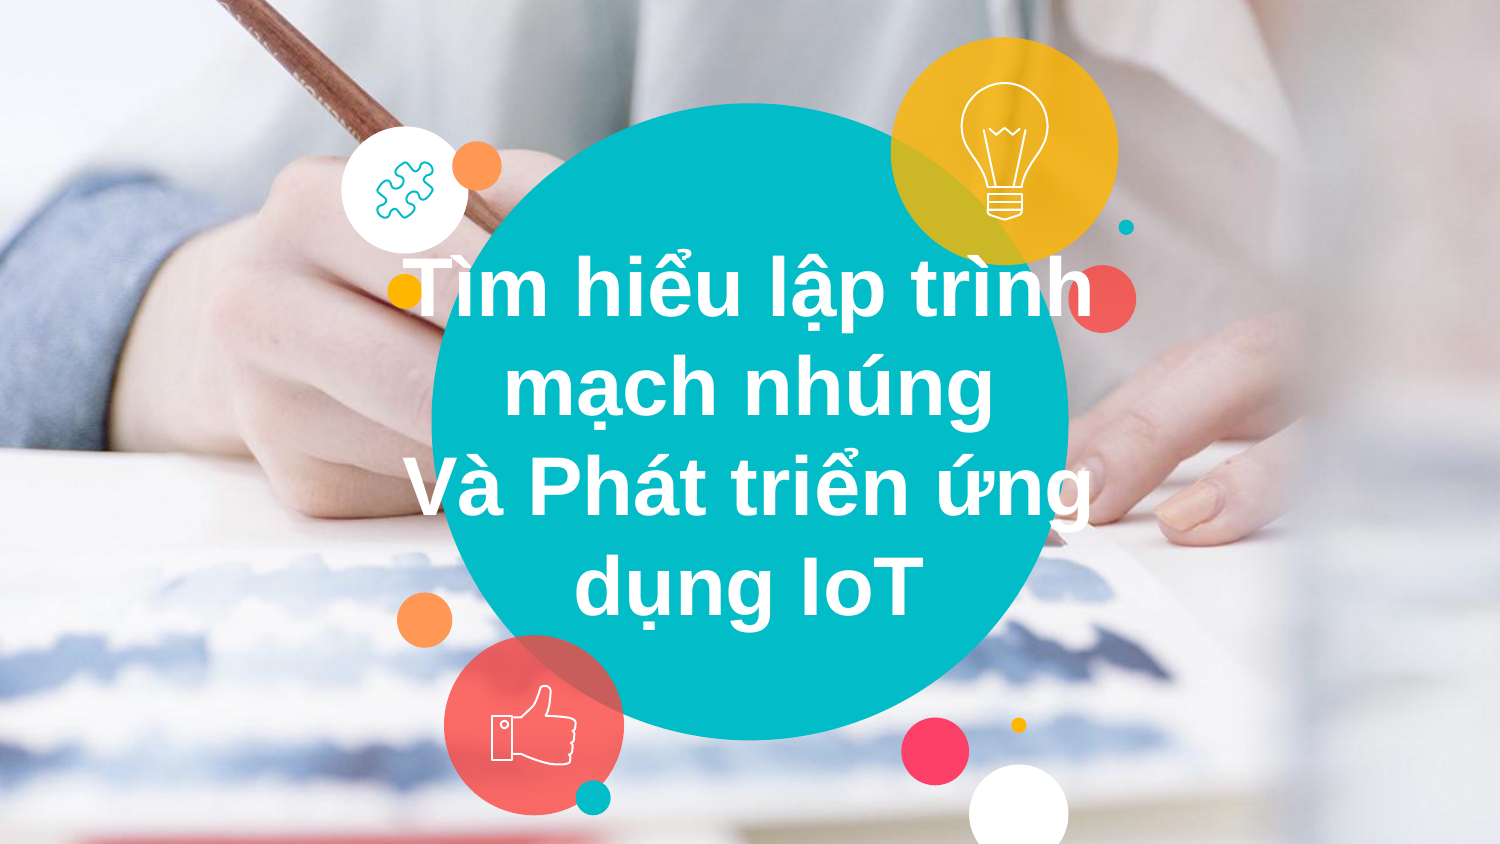

# Tìm hiểu lập trình mạch nhúng Và Phát triển ứng dụng IoT